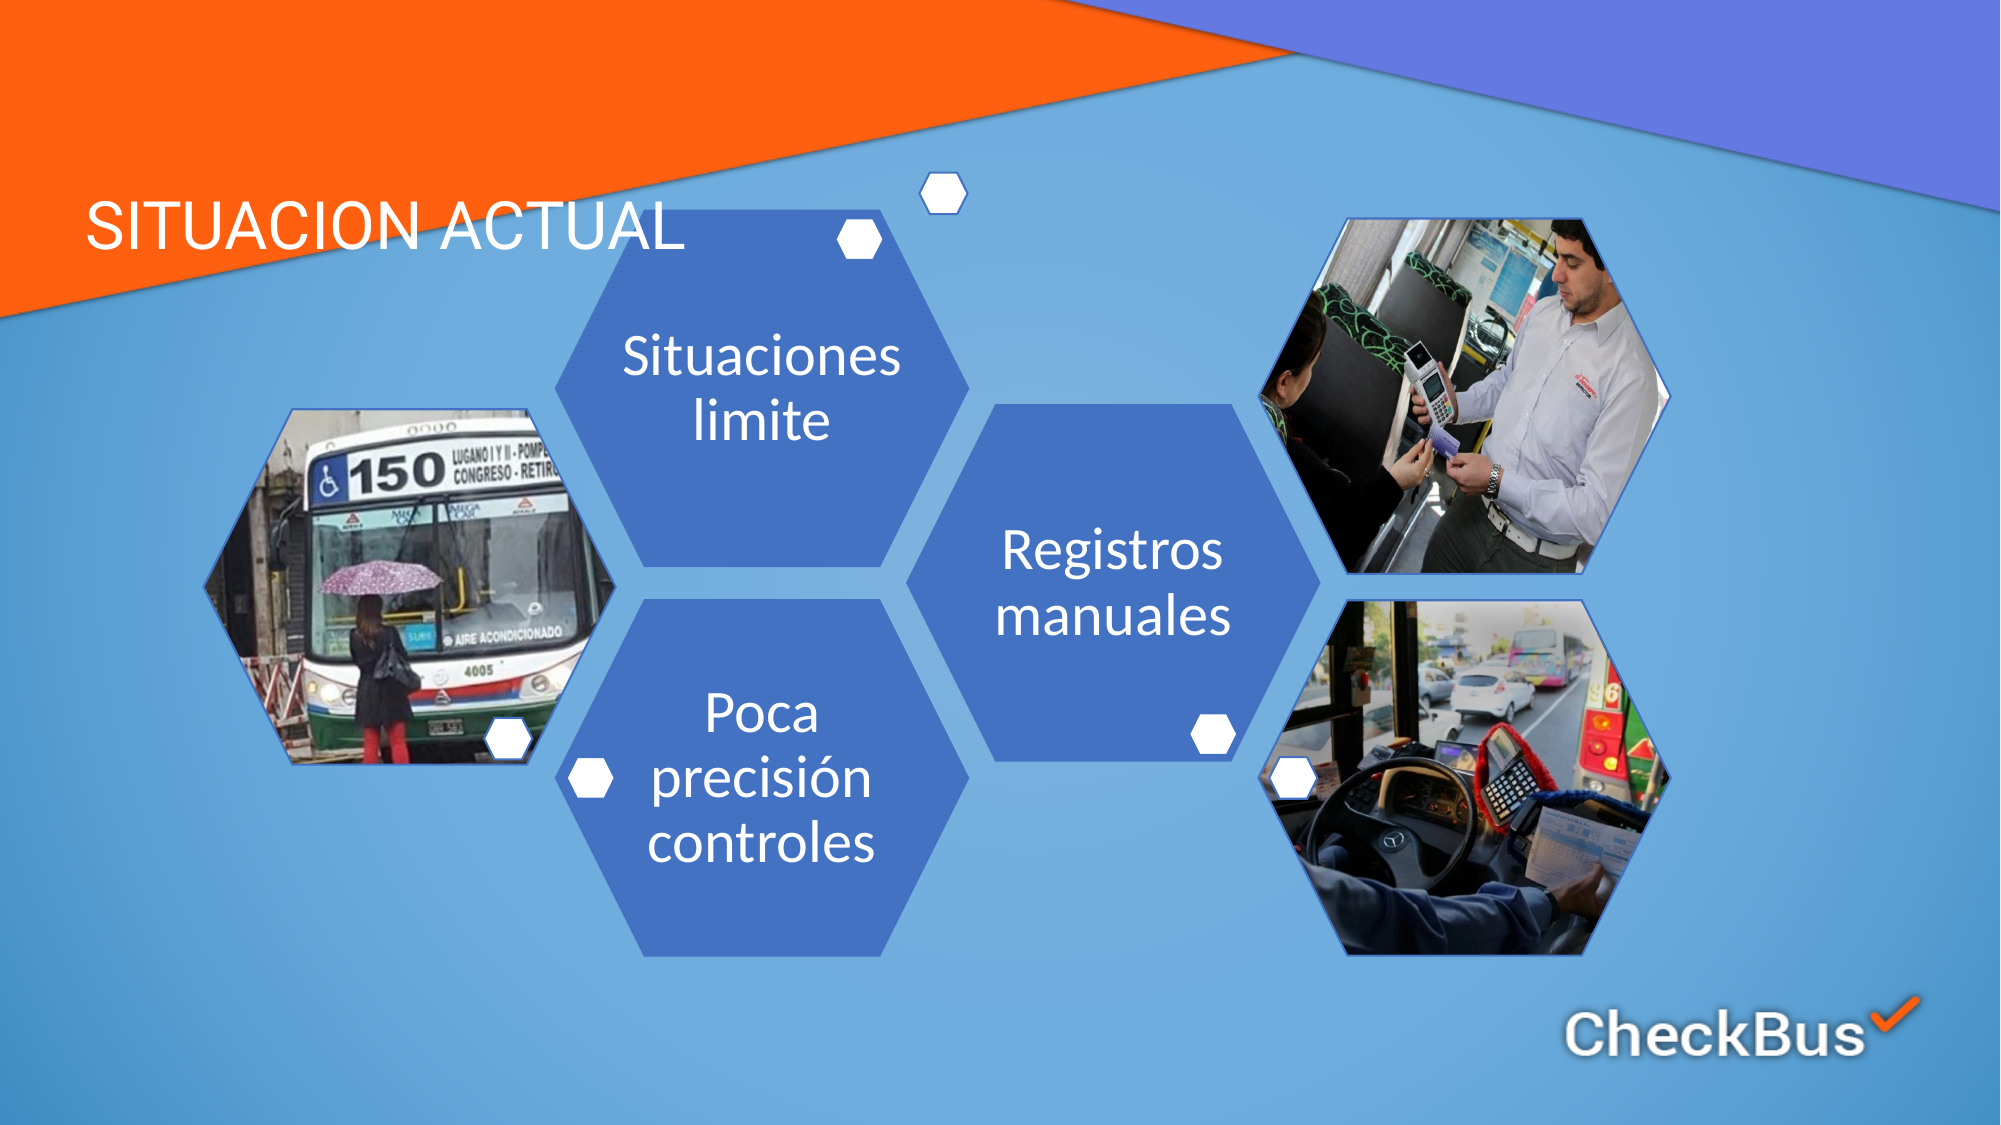

# SITUACION ACTUAL

Situaciones limite

Registros manuales

Poca precisión controles